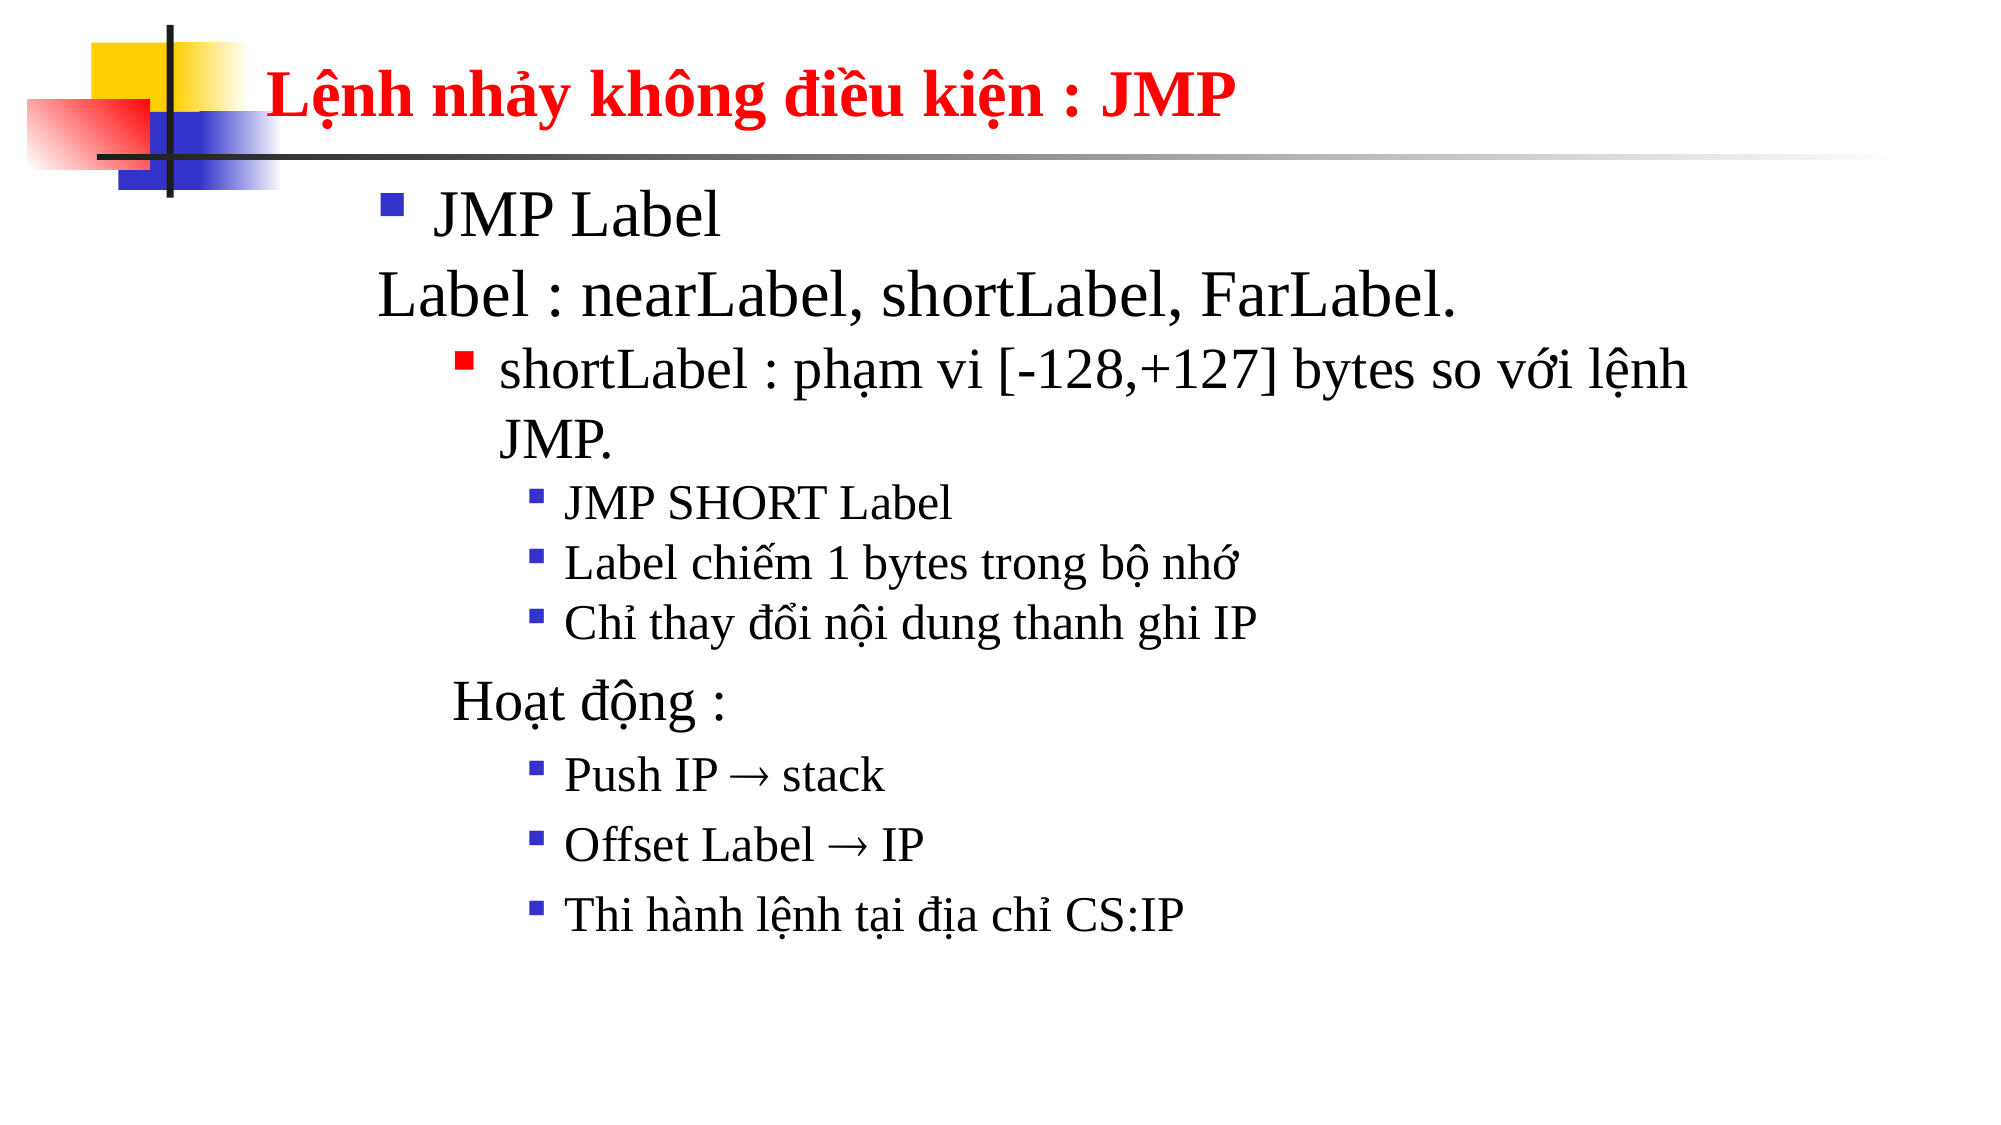

# Lệnh nhảy không điều kiện : JMP
JMP Label
Label : nearLabel, shortLabel, FarLabel.
shortLabel : phạm vi [-128,+127] bytes so với lệnh JMP.
JMP SHORT Label
Label chiếm 1 bytes trong bộ nhớ
Chỉ thay đổi nội dung thanh ghi IP
Hoạt động :
Push IP → stack
Offset Label → IP
Thi hành lệnh tại địa chỉ CS:IP